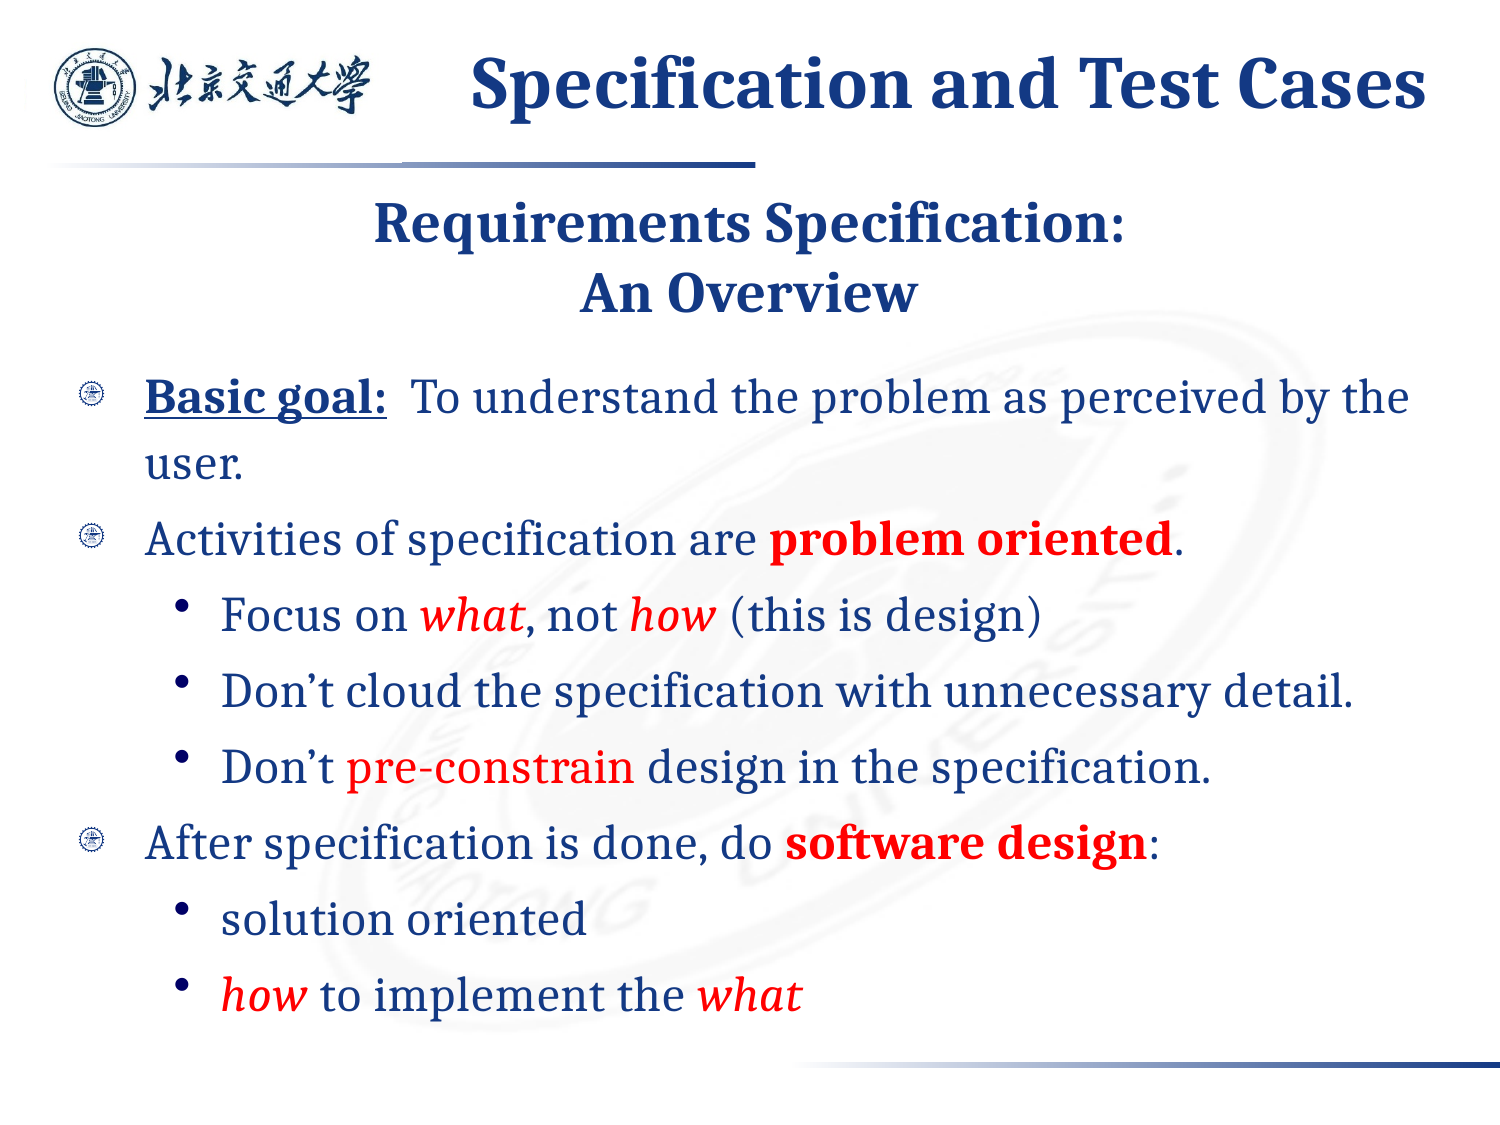

# Specification and Test Cases
Requirements Specification:
An Overview
Basic goal:  To understand the problem as perceived by the user.
Activities of specification are problem oriented.
Focus on what, not how (this is design)
Don’t cloud the specification with unnecessary detail.
Don’t pre-constrain design in the specification.
After specification is done, do software design:
solution oriented
how to implement the what